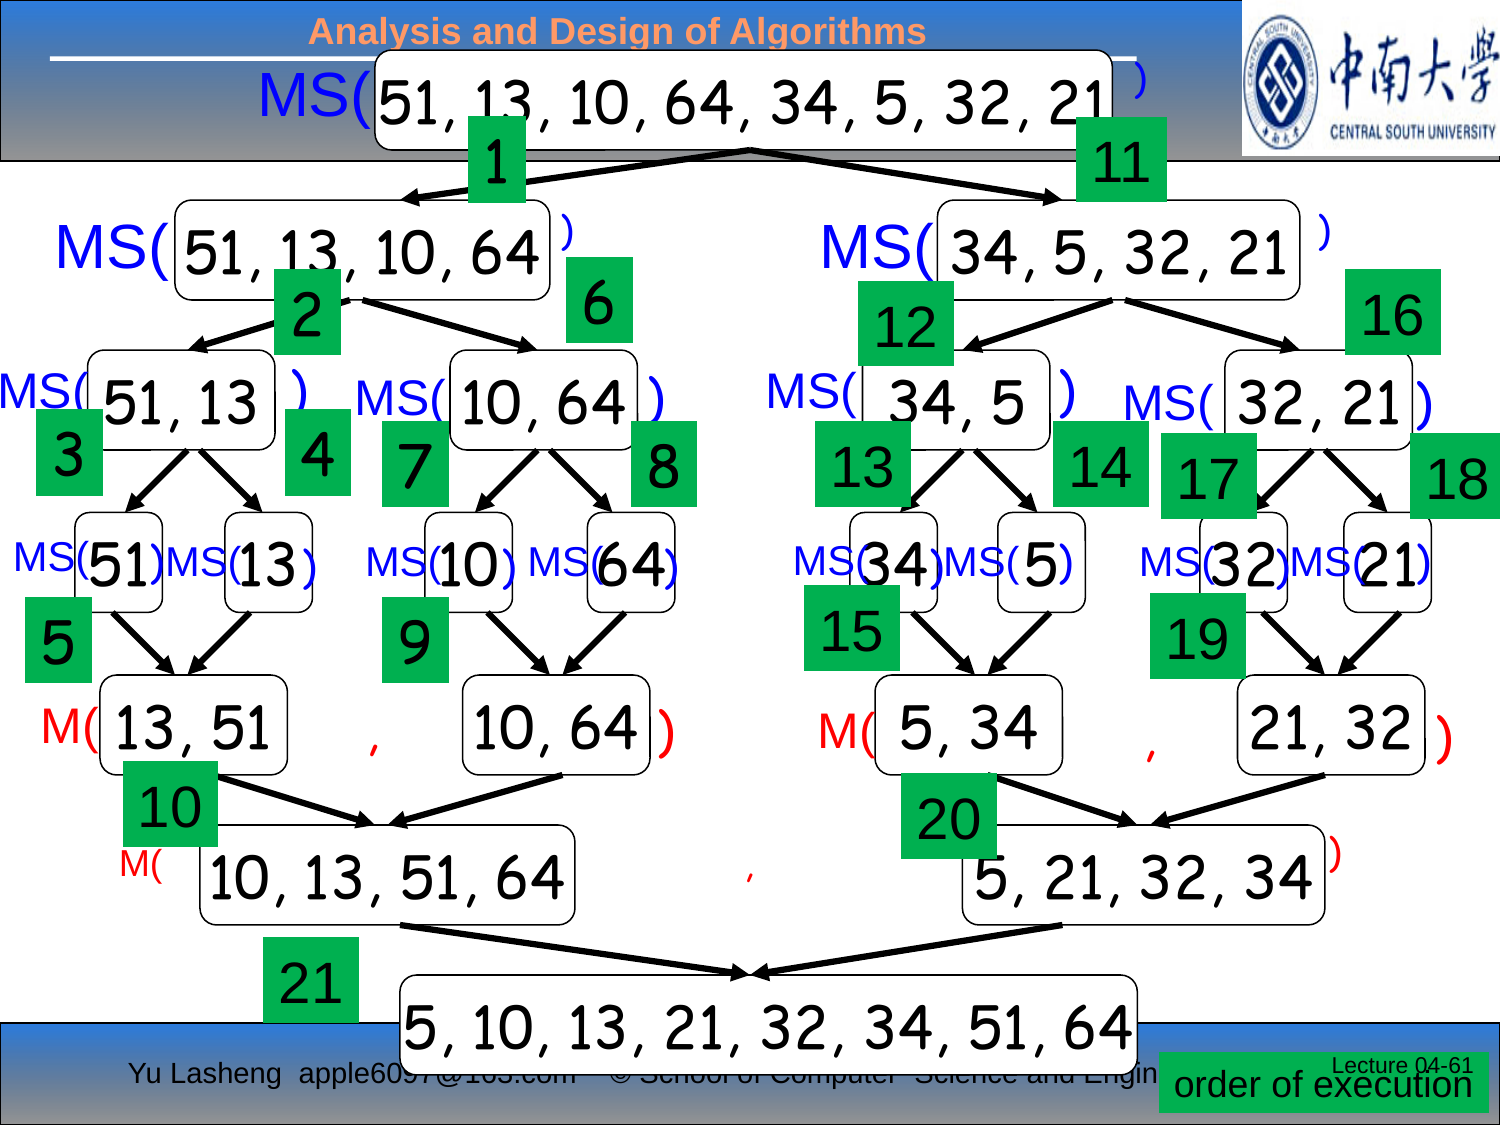

MS(
)
51, 13, 10, 64, 34, 5, 32, 21
1
11

)
)
MS(
MS(
51, 13, 10, 64
34, 5, 32, 21
6
2
16
12

51, 13
10, 64
34, 5
32, 21
MS(
)
MS(
)
MS(
)
MS(
)
3
4
7
8
13
14
17
18

51
13
10
64
34
5
32
21
MS(
MS(
)
MS(
MS(
MS(
MS(
)
MS(
MS(
)
)
)
)
)
)
15
19
5
9

13, 51
10, 64
5, 34
21, 32
M(
,
)
M(
,
)
10
20

)
10, 13, 51, 64
5, 21, 32, 34
M(
,

21
5, 10, 13, 21, 32, 34, 51, 64
Lecture 04-61
order of execution